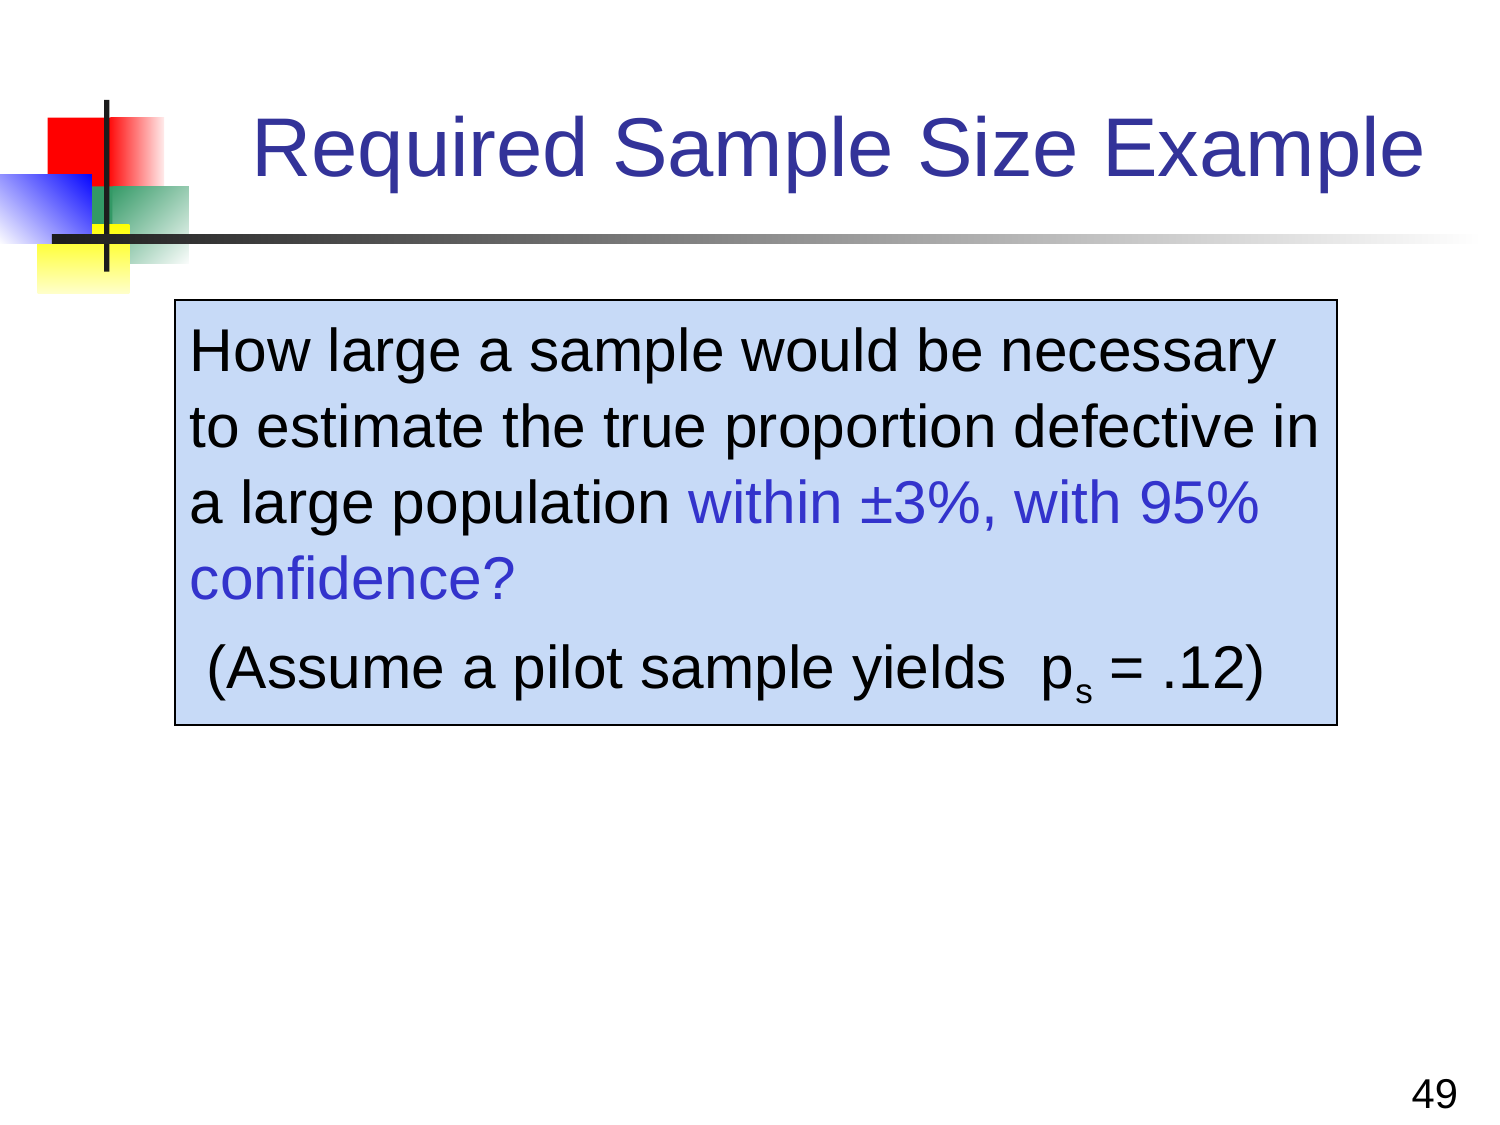

# Required Sample Size Example
How large a sample would be necessary to estimate the true proportion defective in a large population within ±3%, with 95% confidence?
 (Assume a pilot sample yields  ps = .12)

49